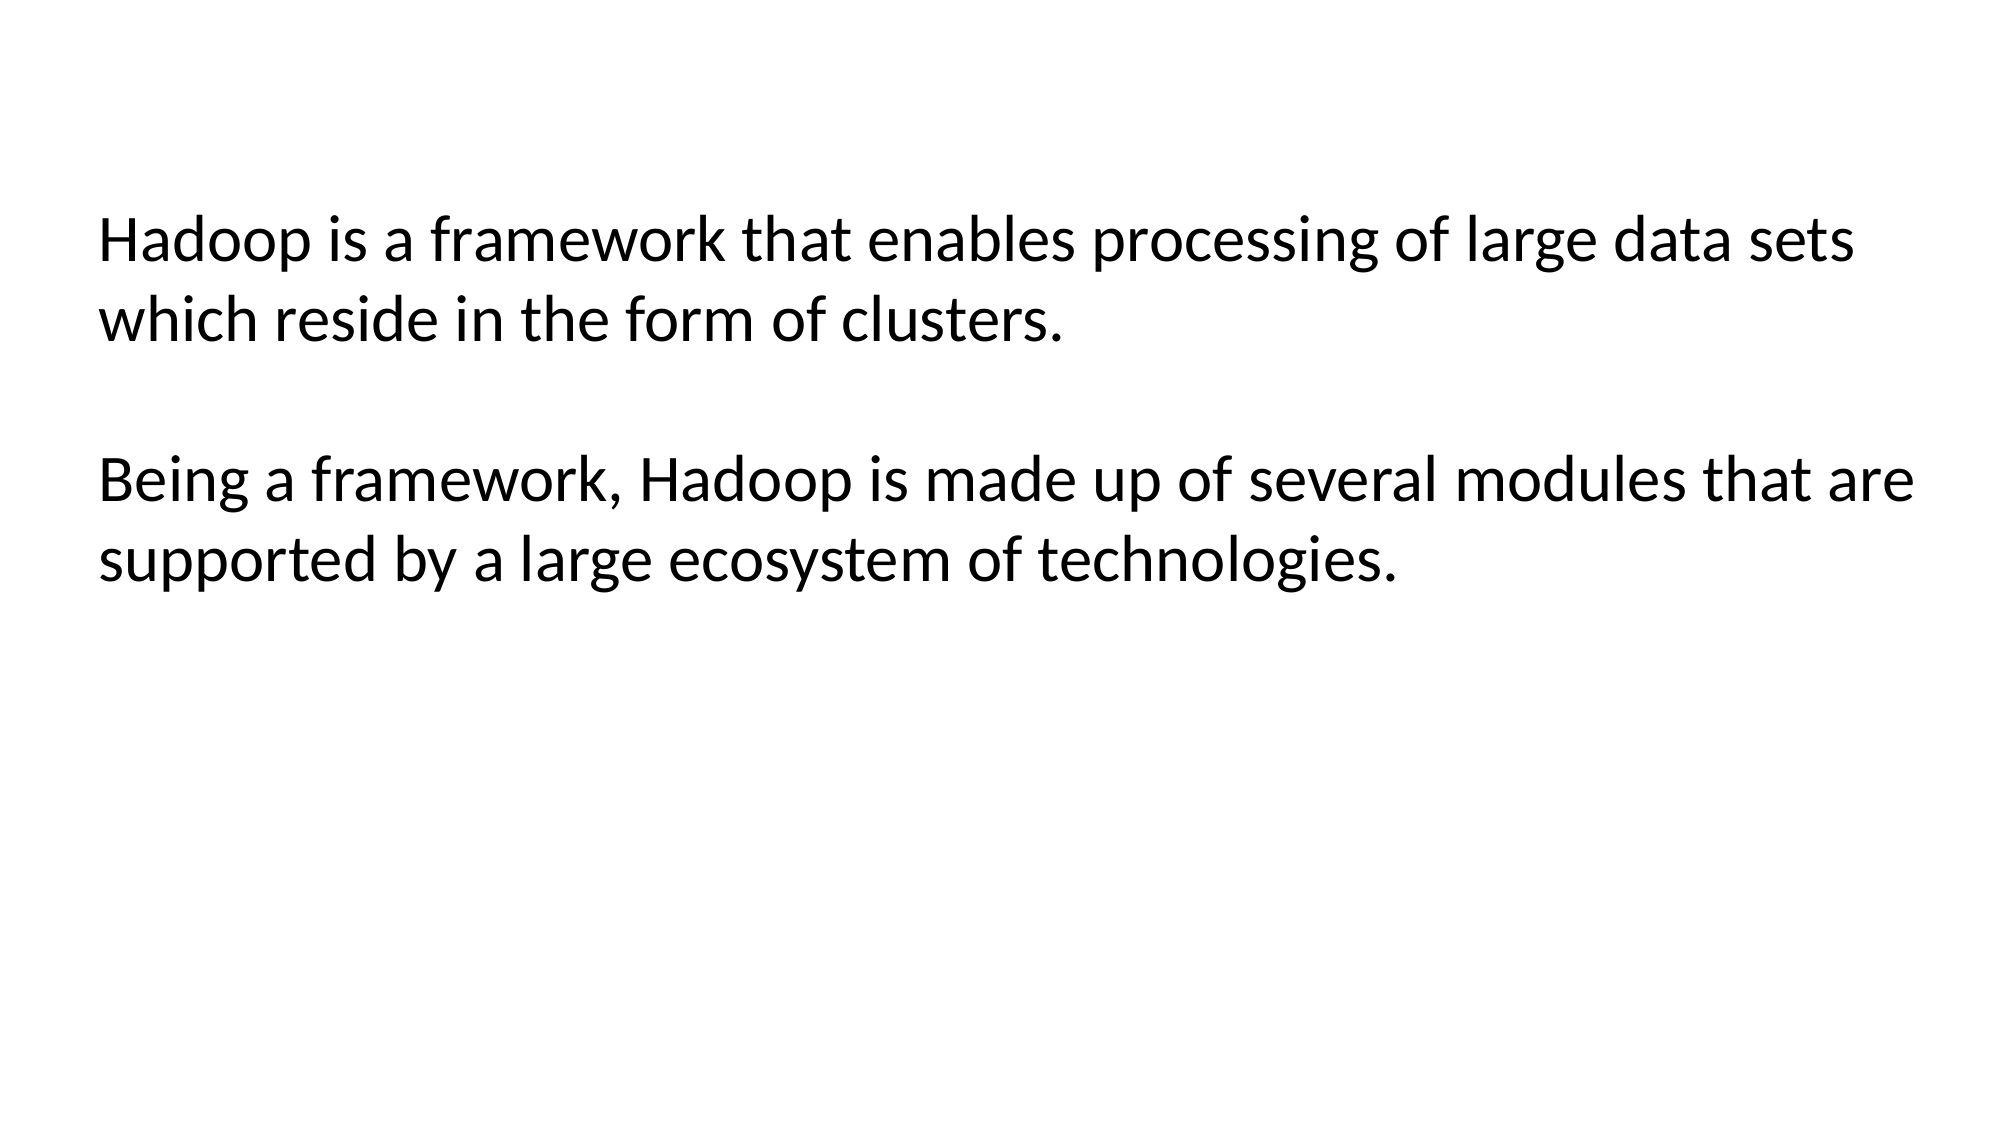

Hadoop is a framework that enables processing of large data sets which reside in the form of clusters.

Being a framework, Hadoop is made up of several modules that are supported by a large ecosystem of technologies.